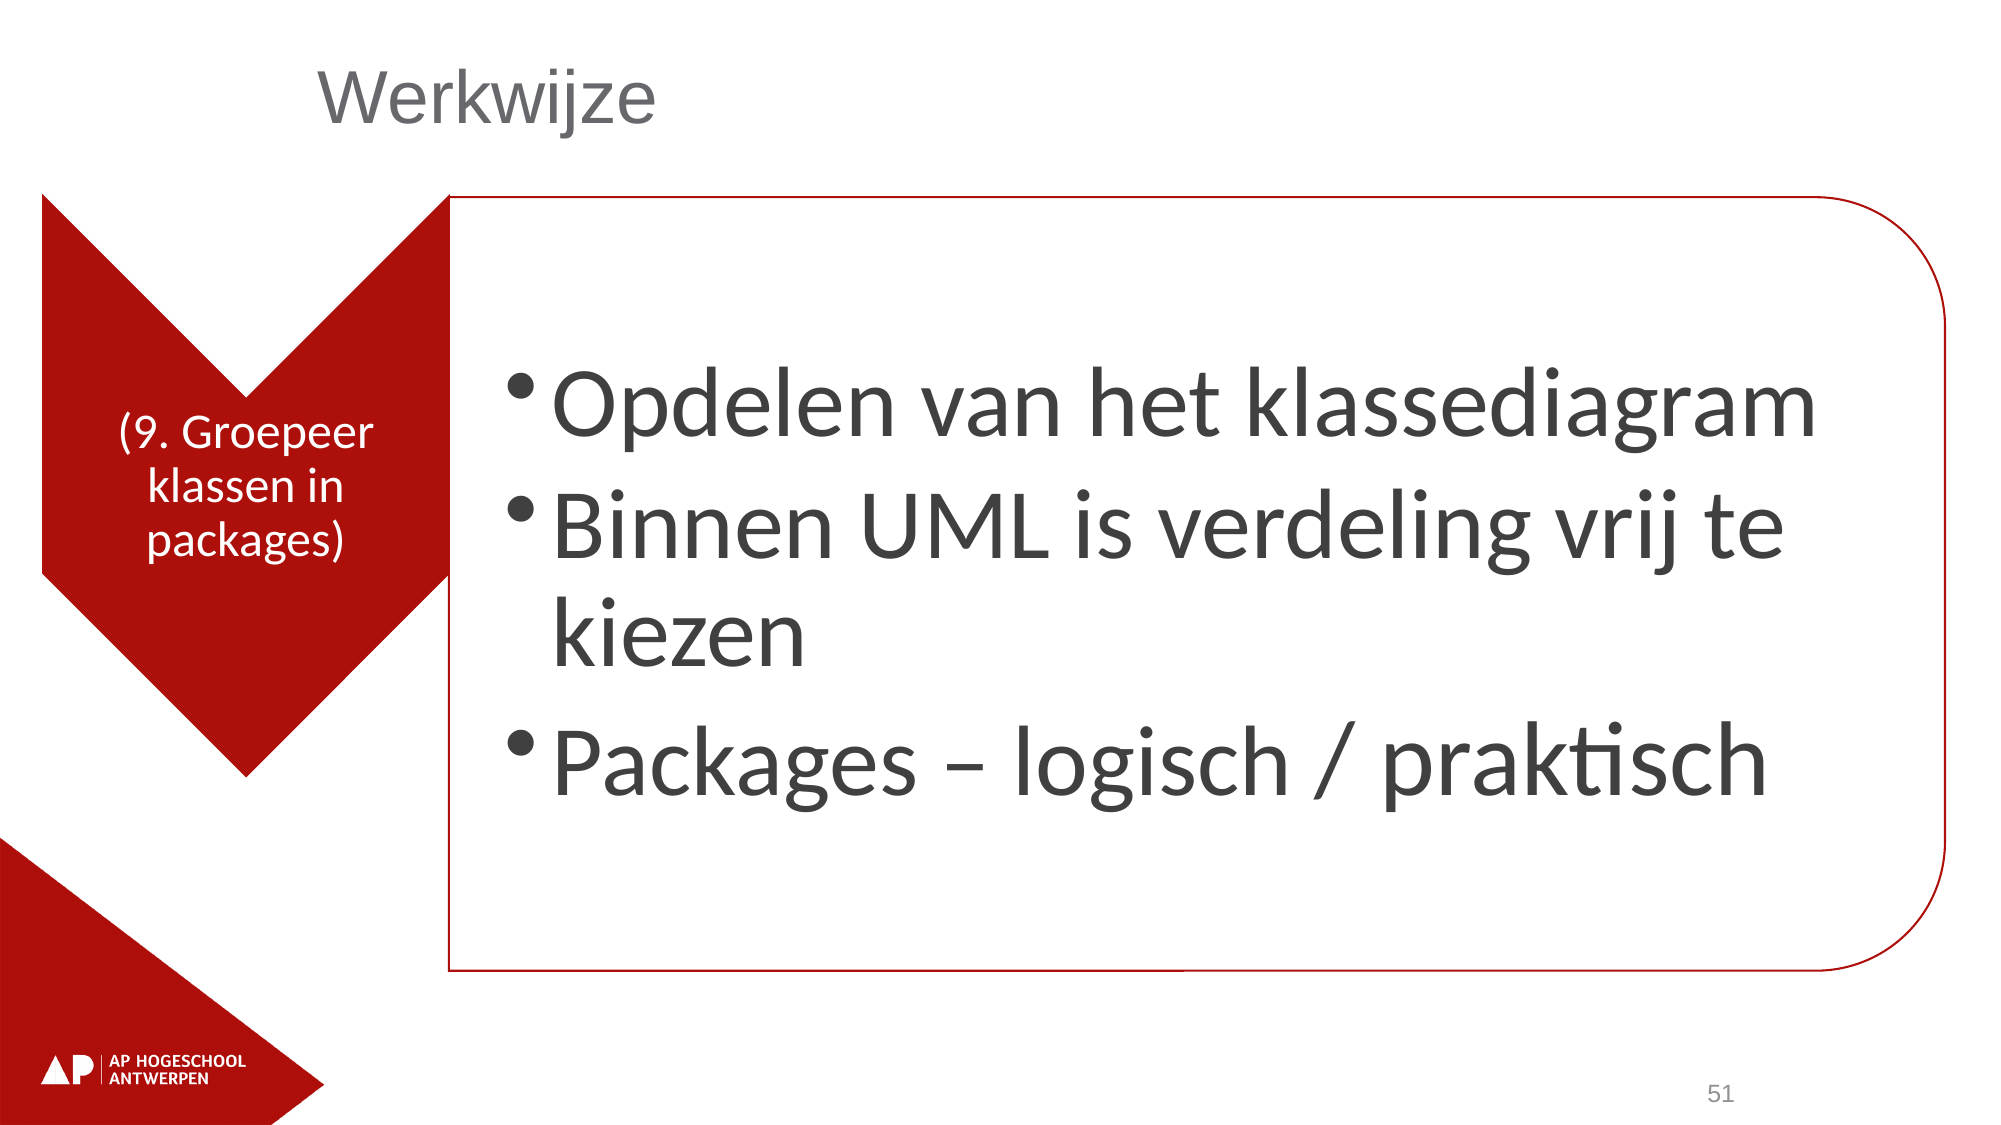

Werkwijze
(9. Groepeer klassen in packages)
Opdelen van het klassediagram
Binnen UML is verdeling vrij te kiezen
Packages – logisch / praktisch
51